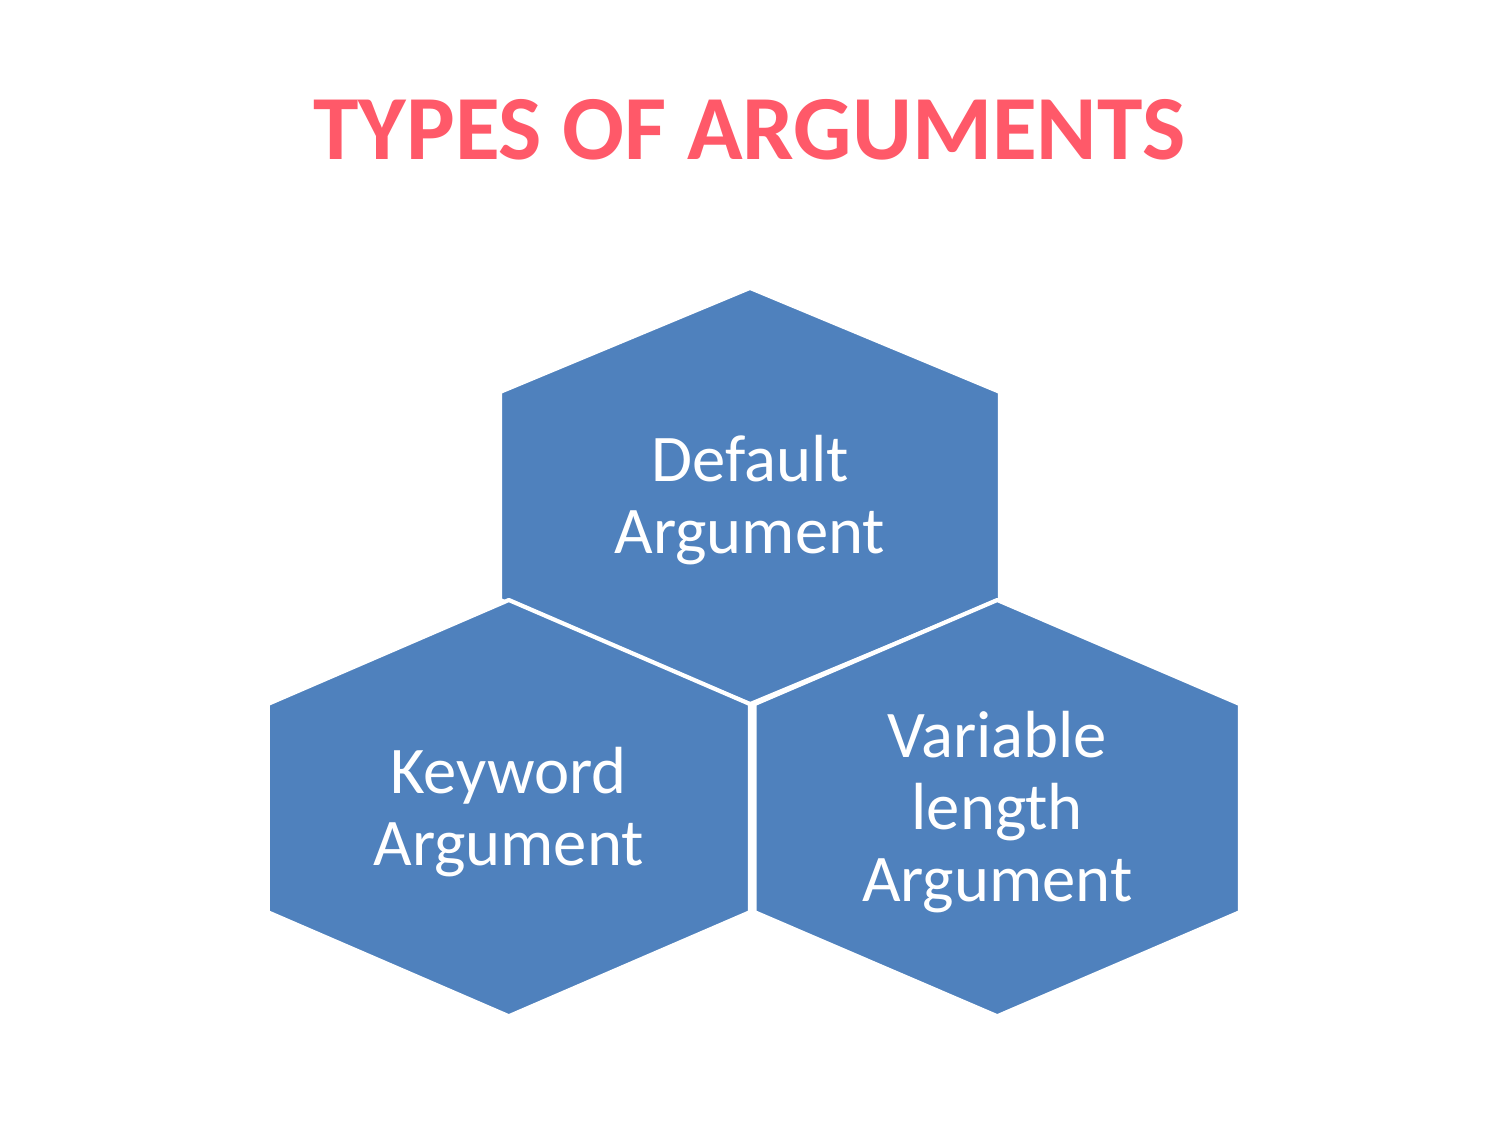

# TYPES OF ARGUMENTS
Default Argument

Keyword Argument
Variable length Argument